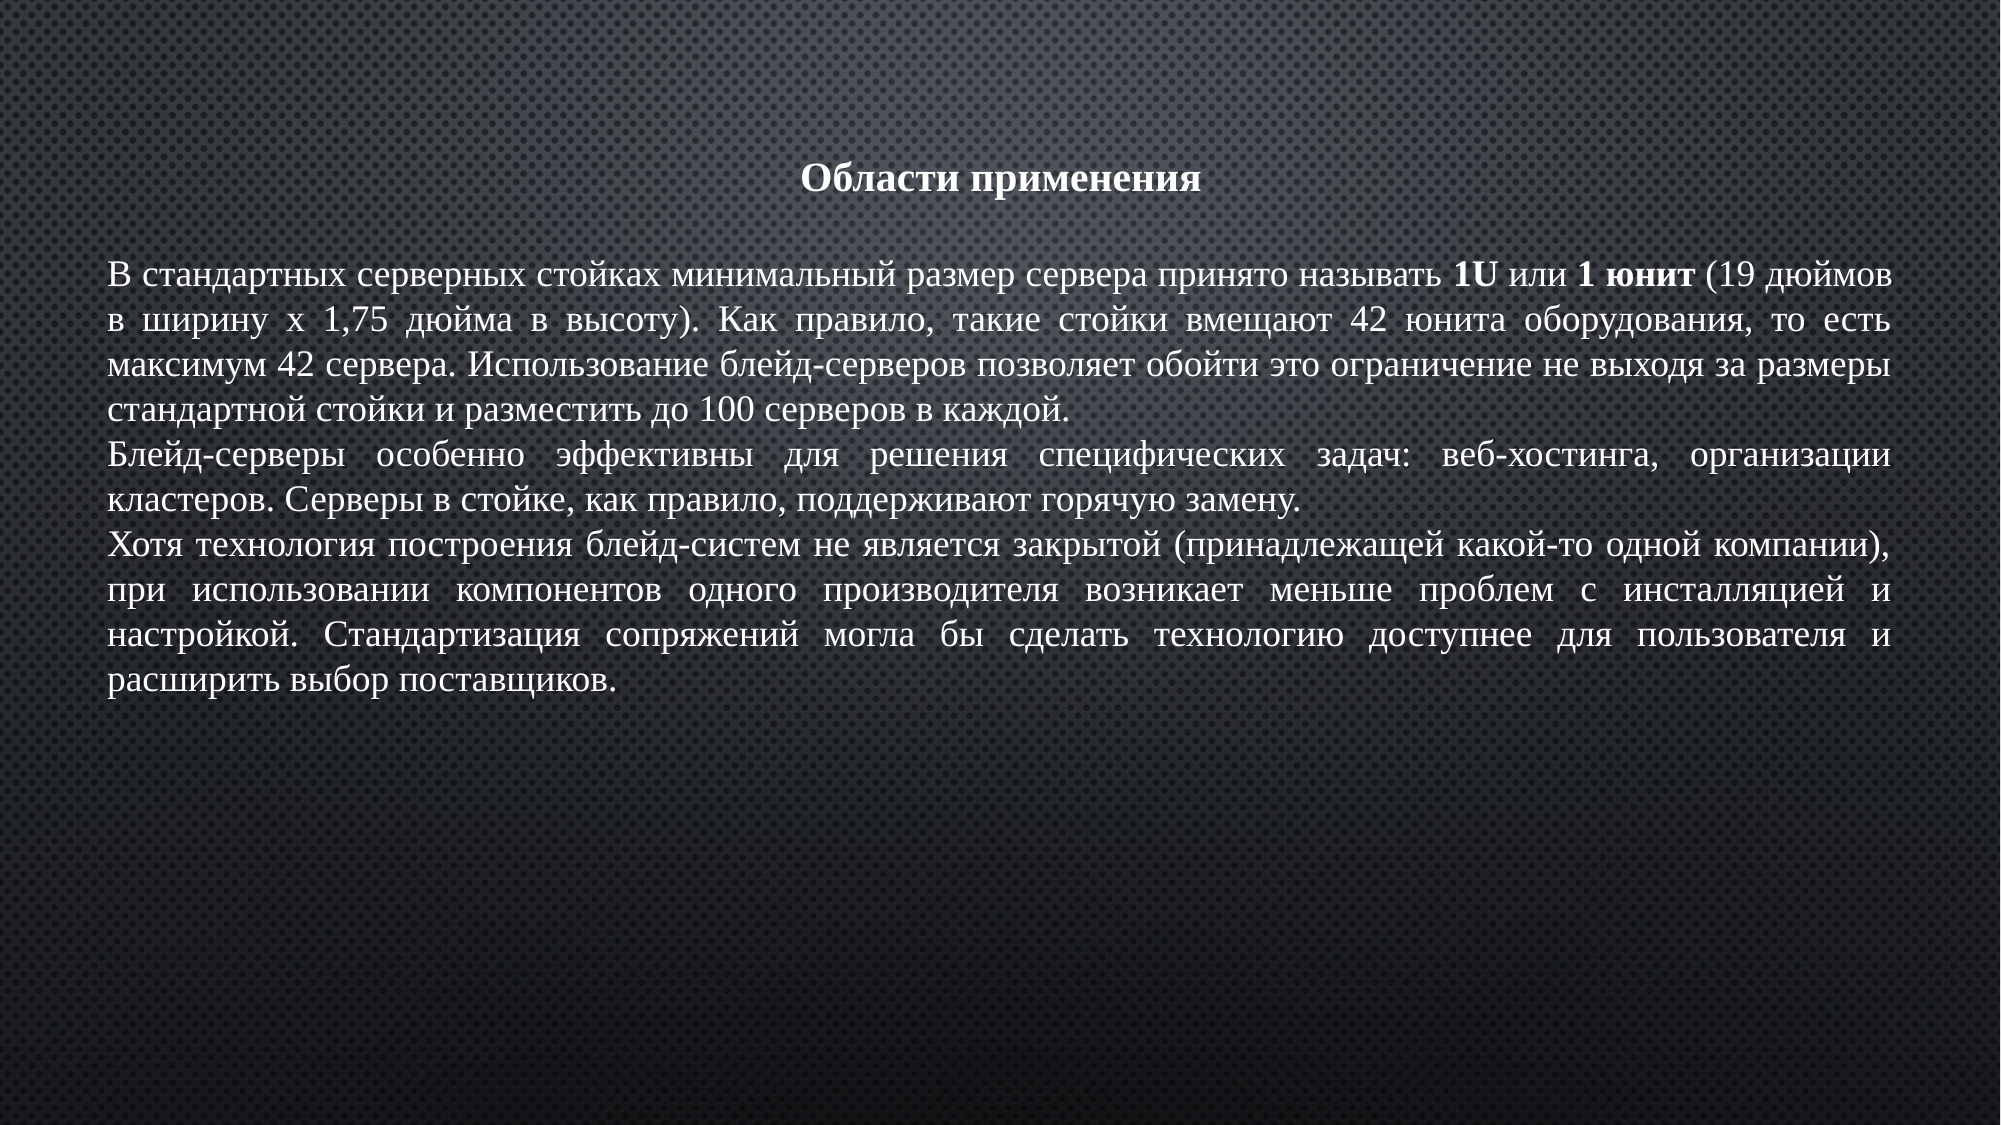

Области применения

В стандартных серверных стойках минимальный размер сервера принято называть 1U или 1 юнит (19 дюймов в ширину х 1,75 дюйма в высоту). Как правило, такие стойки вмещают 42 юнита оборудования, то есть максимум 42 сервера. Использование блейд-серверов позволяет обойти это ограничение не выходя за размеры стандартной стойки и разместить до 100 серверов в каждой.
Блейд-серверы особенно эффективны для решения специфических задач: веб-хостинга, организации кластеров. Серверы в стойке, как правило, поддерживают горячую замену.
Хотя технология построения блейд-систем не является закрытой (принадлежащей какой-то одной компании), при использовании компонентов одного производителя возникает меньше проблем с инсталляцией и настройкой. Стандартизация сопряжений могла бы сделать технологию доступнее для пользователя и расширить выбор поставщиков.